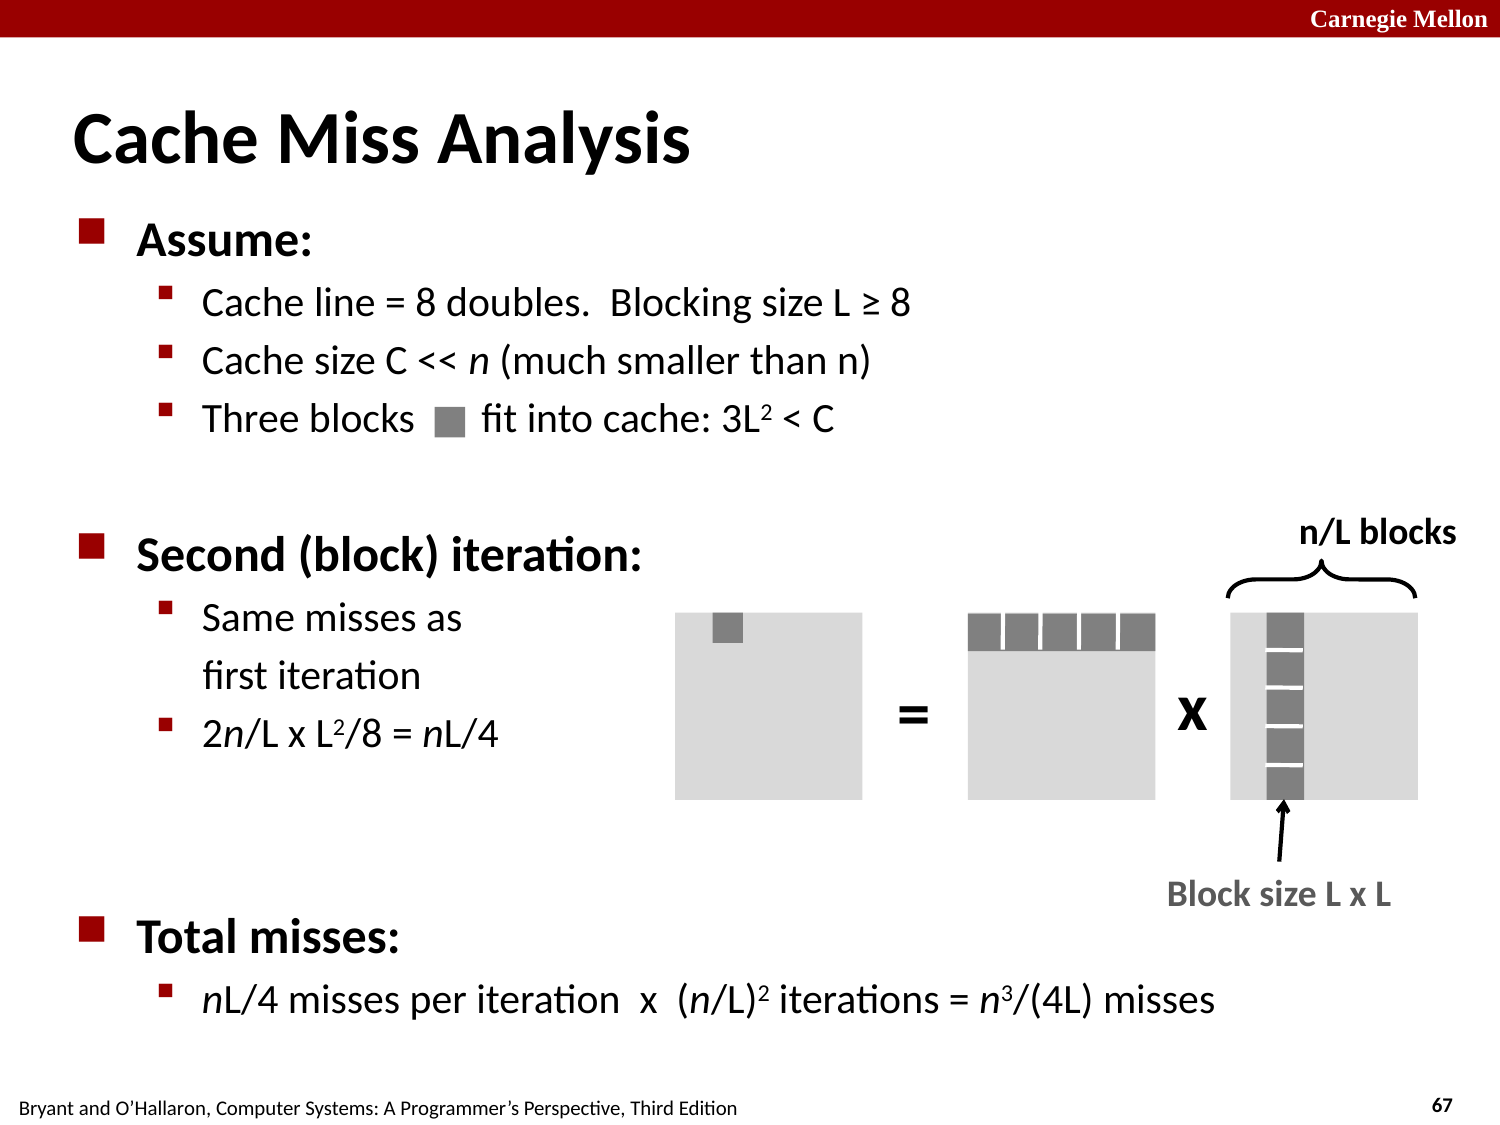

# Cache Miss Analysis
Assume:
Cache line = 8 doubles.  Blocking size L ≥ 8
Cache size C << n (much smaller than n)
Three blocks       fit into cache: 3L2 < C

Second (block) iteration:
Same misses as
     first iteration
2n/L x L2/8 = nL/4

Total misses:
nL/4 misses per iteration  x  (n/L)2 iterations = n3/(4L) misses

n/L blocks

x
=

Block size L x L